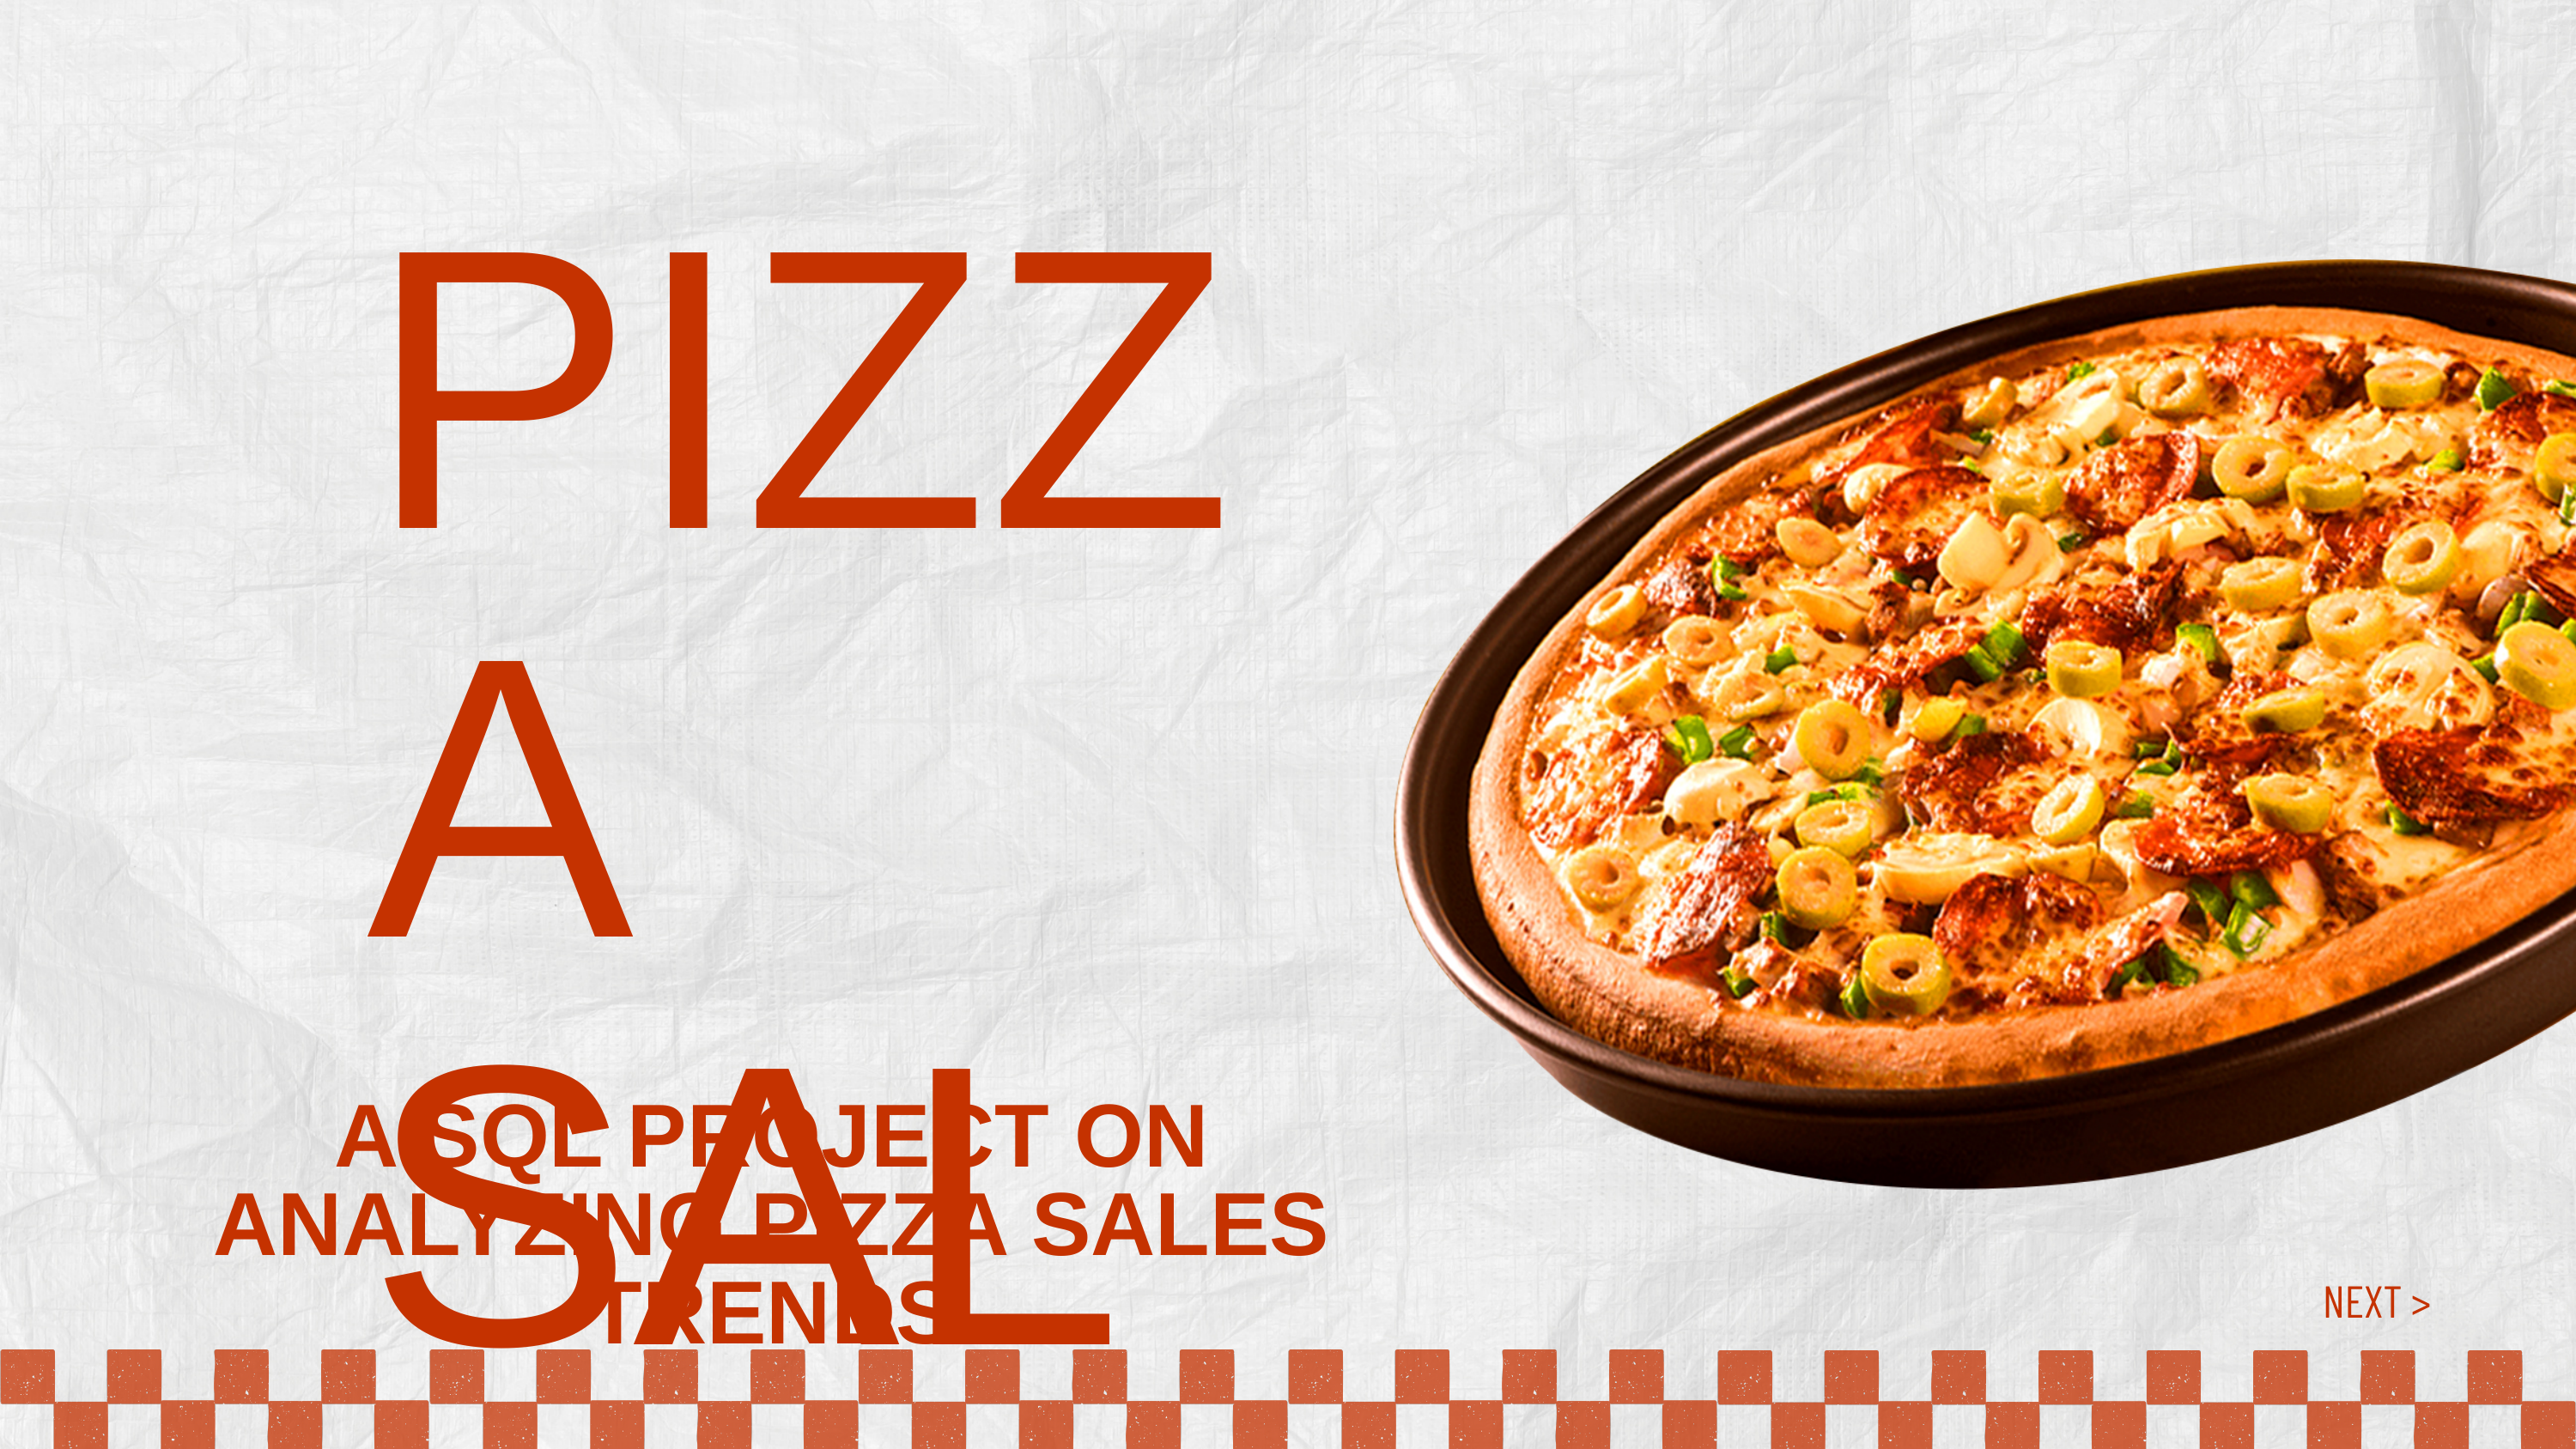

PIZZA  SALES
 ANALYSIS

A SQL PROJECT ON ANALYZING PIZZA SALES TRENDS
NEXT >